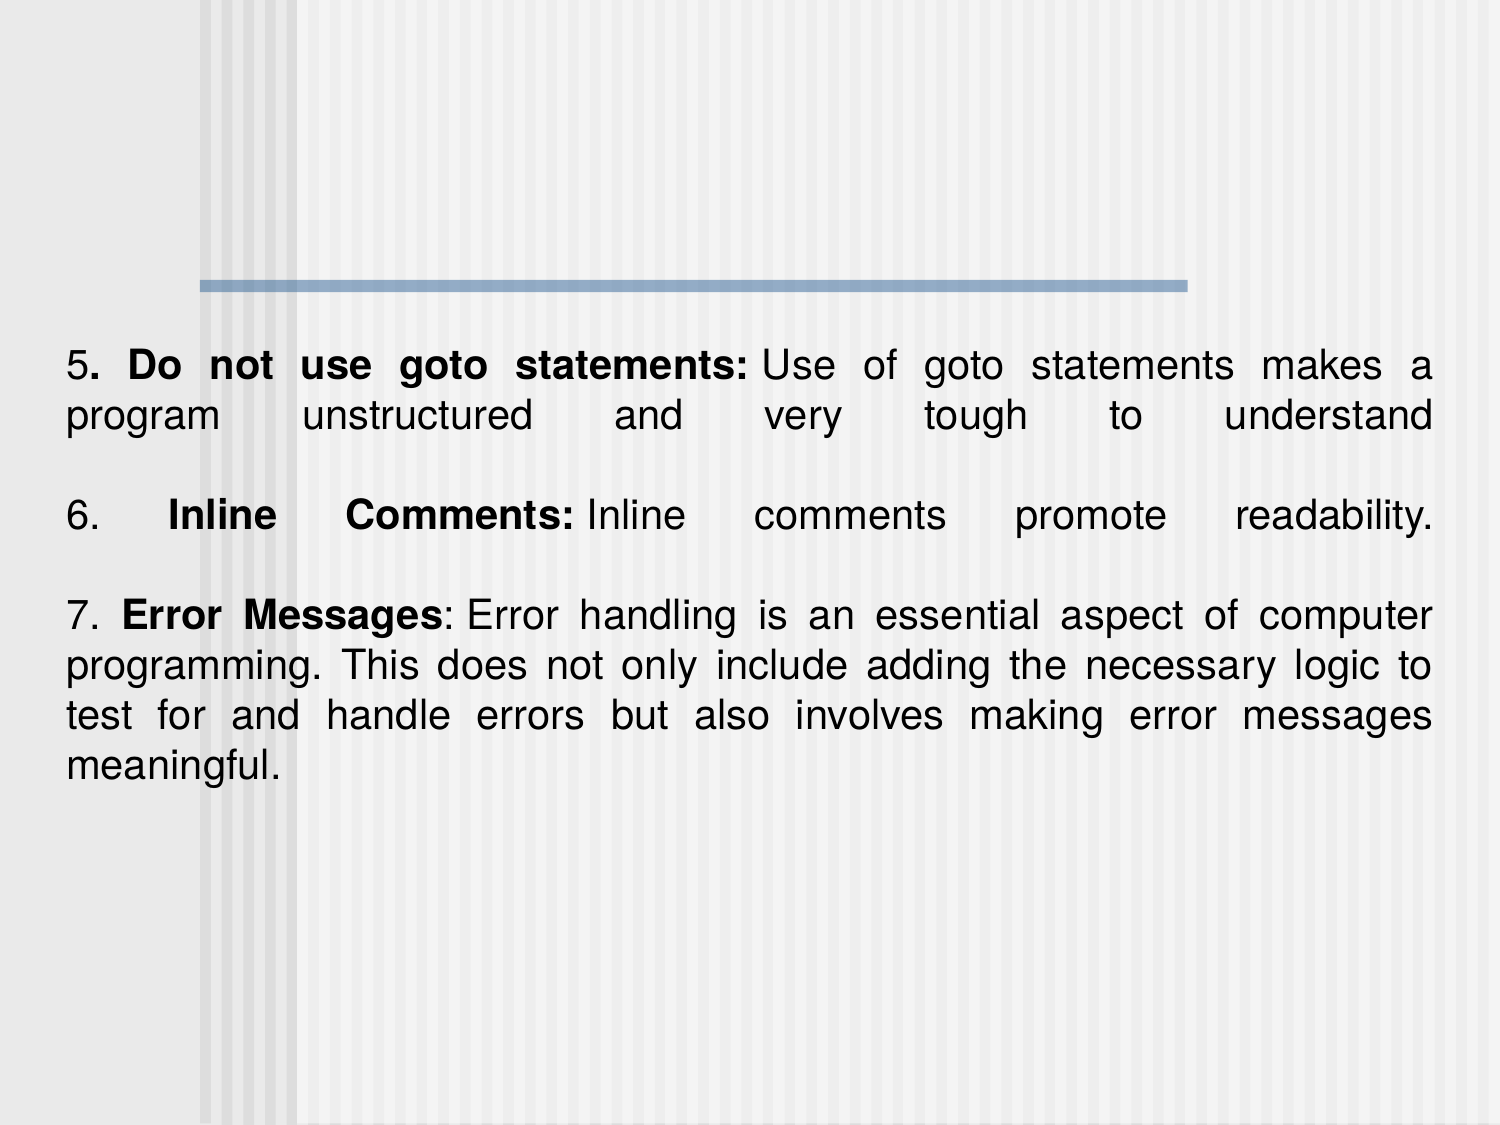

5. Do not use goto statements: Use of goto statements makes a program unstructured and very tough to understand
6. Inline Comments: Inline comments promote readability.
7. Error Messages: Error handling is an essential aspect of computer programming. This does not only include adding the necessary logic to test for and handle errors but also involves making error messages meaningful.
15